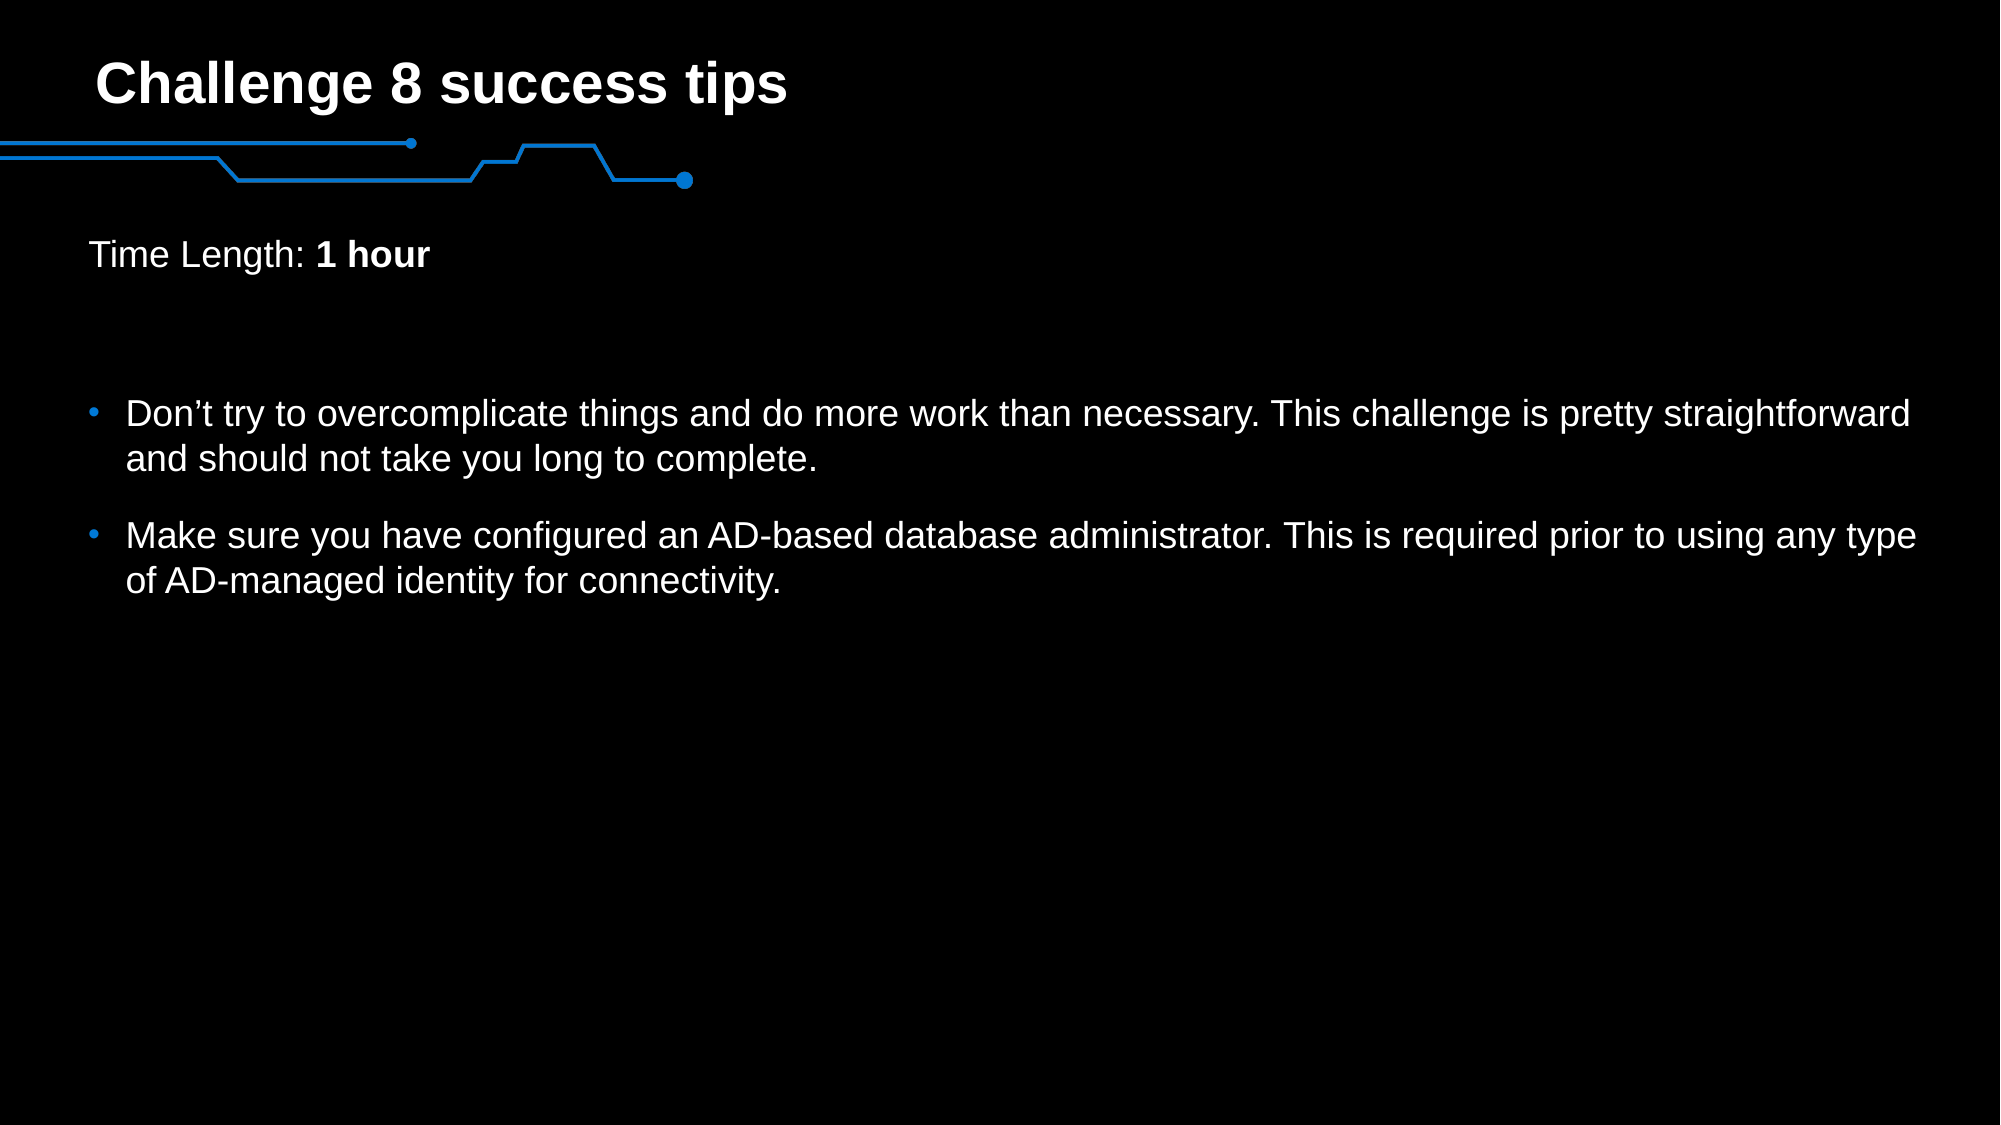

# Challenge 8 success tips
Time Length: 1 hour
Don’t try to overcomplicate things and do more work than necessary. This challenge is pretty straightforward and should not take you long to complete.
Make sure you have configured an AD-based database administrator. This is required prior to using any type of AD-managed identity for connectivity.